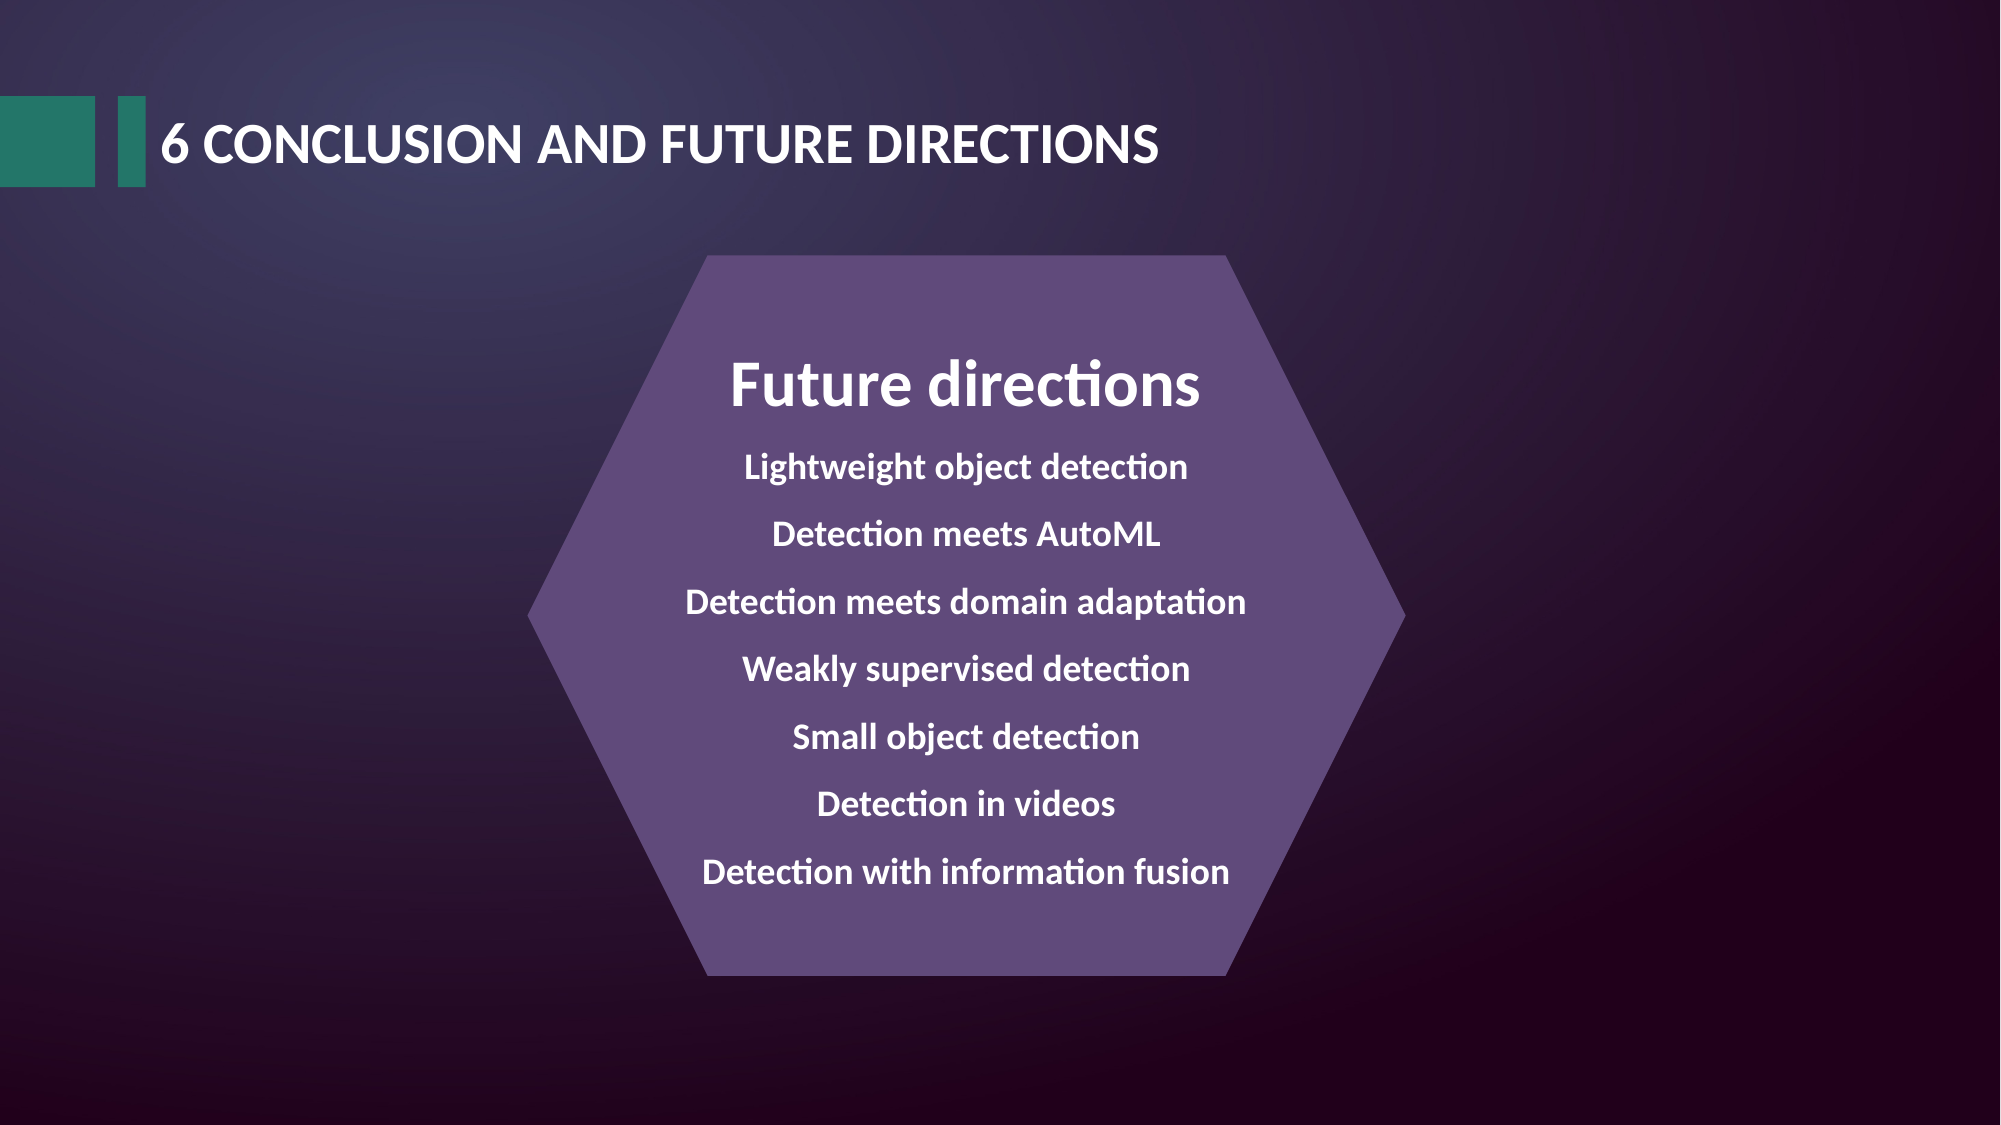

6 CONCLUSION AND FUTURE DIRECTIONS
Future directions
Lightweight object detection
Detection meets AutoML
Detection meets domain adaptation
Weakly supervised detection
Small object detection
Detection in videos
Detection with information fusion